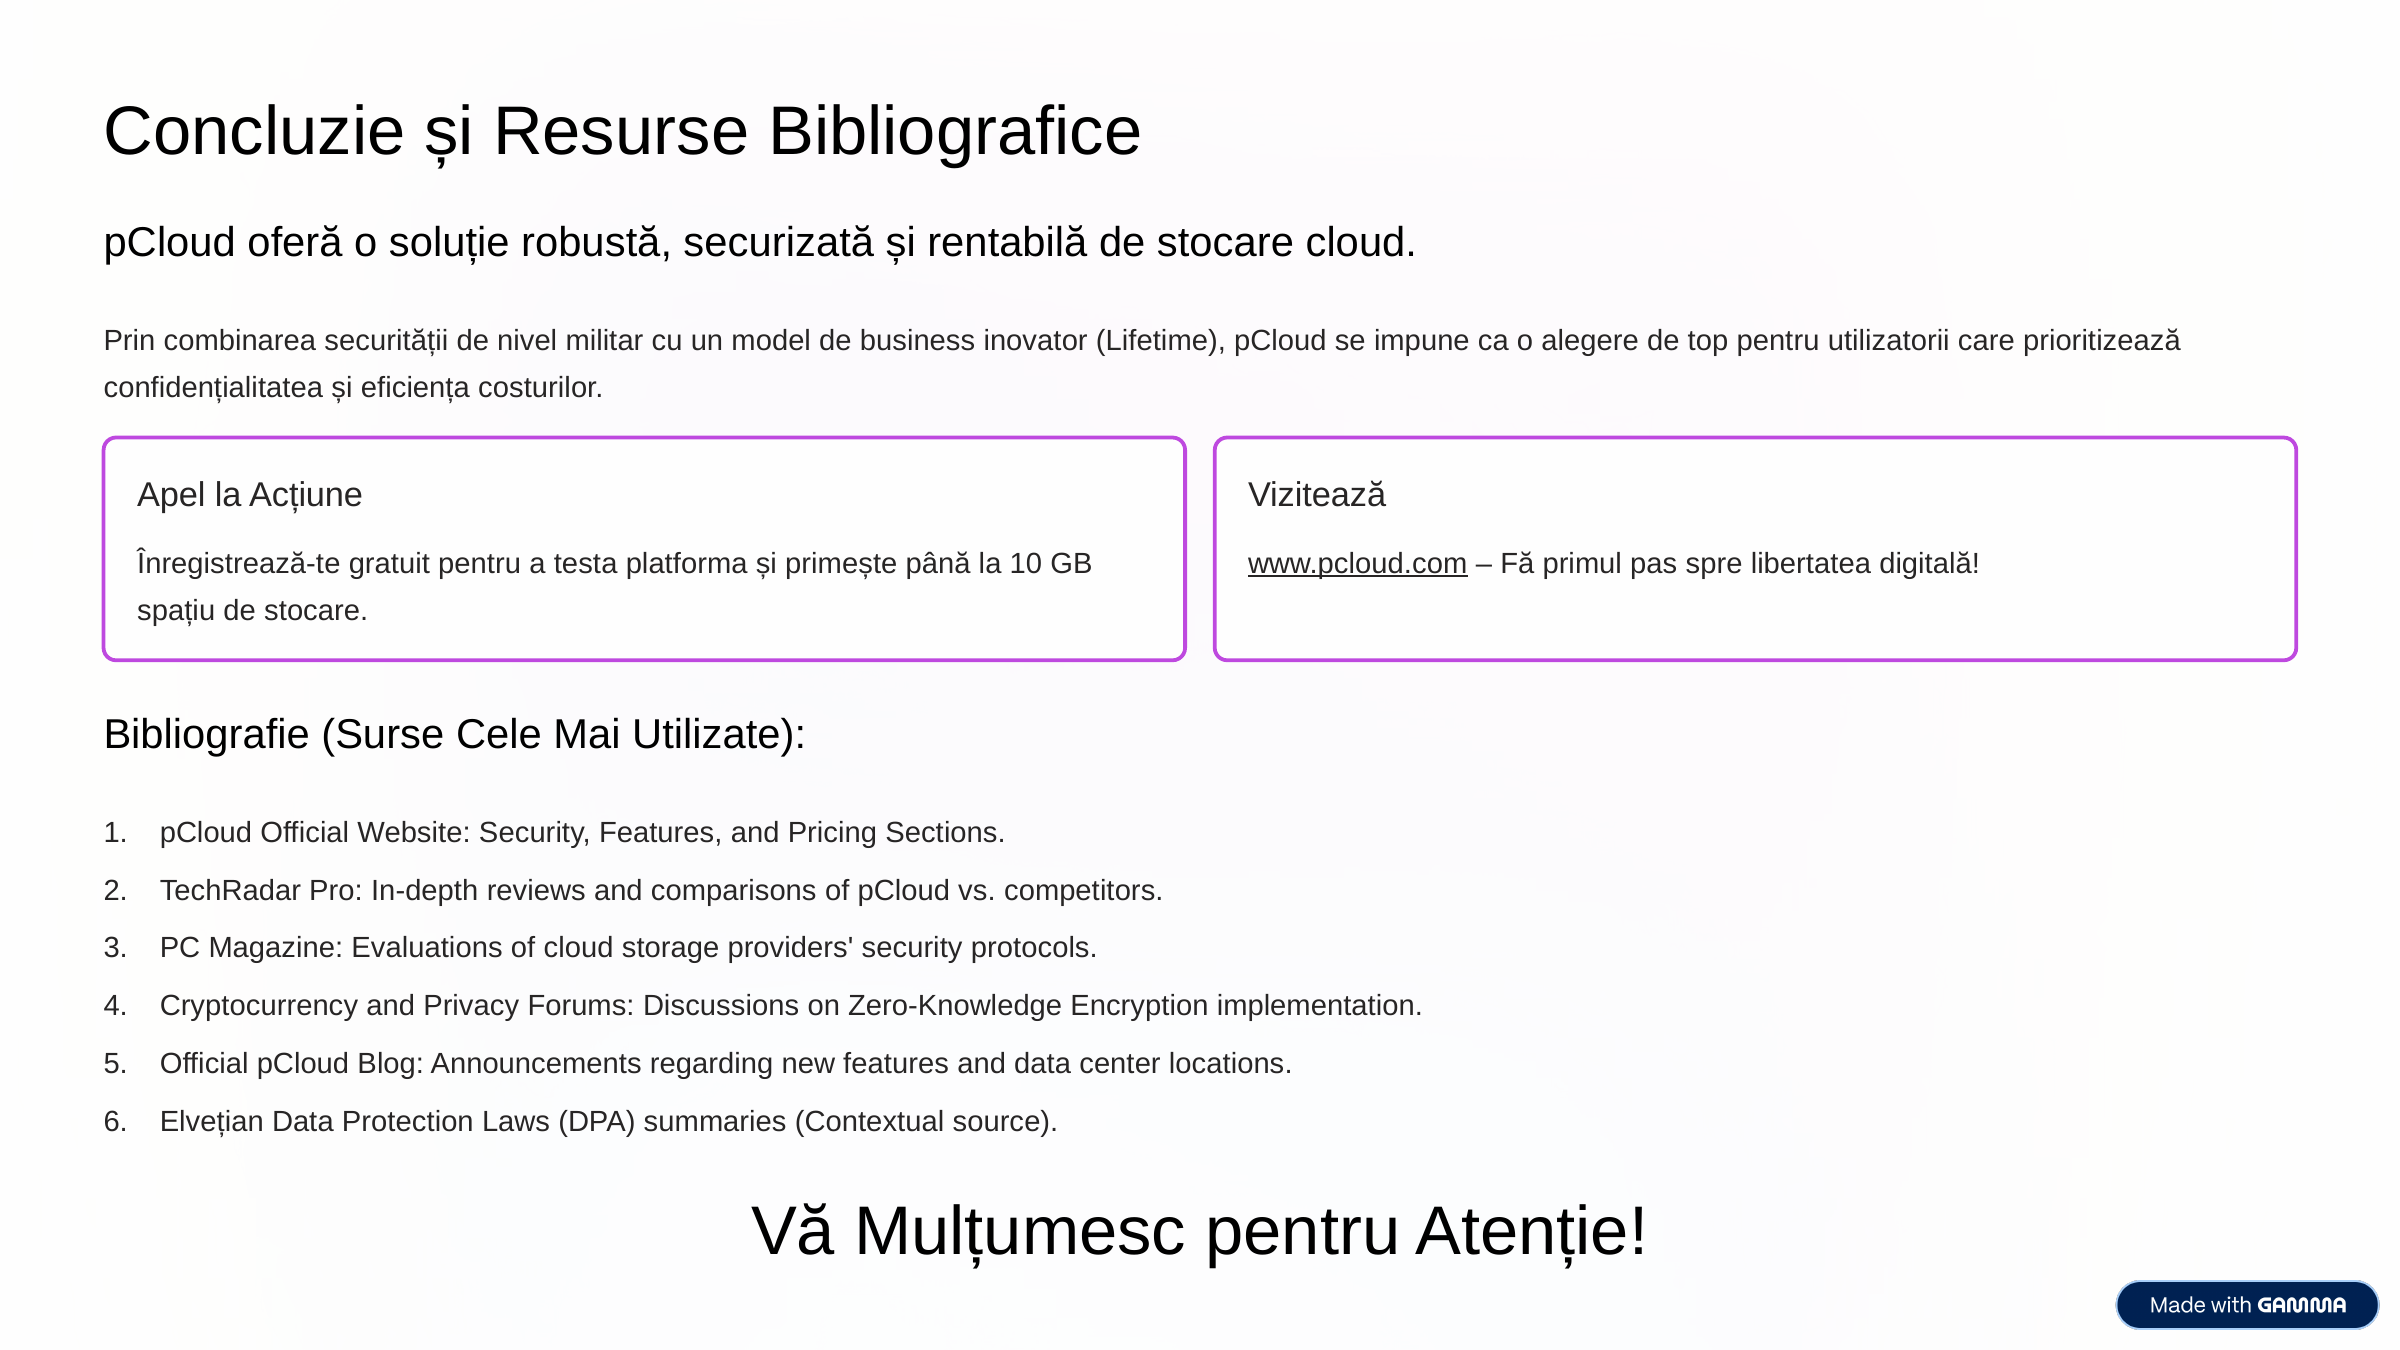

Concluzie și Resurse Bibliografice
pCloud oferă o soluție robustă, securizată și rentabilă de stocare cloud.
Prin combinarea securității de nivel militar cu un model de business inovator (Lifetime), pCloud se impune ca o alegere de top pentru utilizatorii care prioritizează confidențialitatea și eficiența costurilor.

Apel la Acțiune
Vizitează
Înregistrează-te gratuit pentru a testa platforma și primește până la 10 GB spațiu de stocare.
www.pcloud.com – Fă primul pas spre libertatea digitală!
Bibliografie (Surse Cele Mai Utilizate):
pCloud Official Website: Security, Features, and Pricing Sections.
TechRadar Pro: In-depth reviews and comparisons of pCloud vs. competitors.
PC Magazine: Evaluations of cloud storage providers' security protocols.
Cryptocurrency and Privacy Forums: Discussions on Zero-Knowledge Encryption implementation.
Official pCloud Blog: Announcements regarding new features and data center locations.
Elvețian Data Protection Laws (DPA) summaries (Contextual source).
Vă Mulțumesc pentru Atenție!